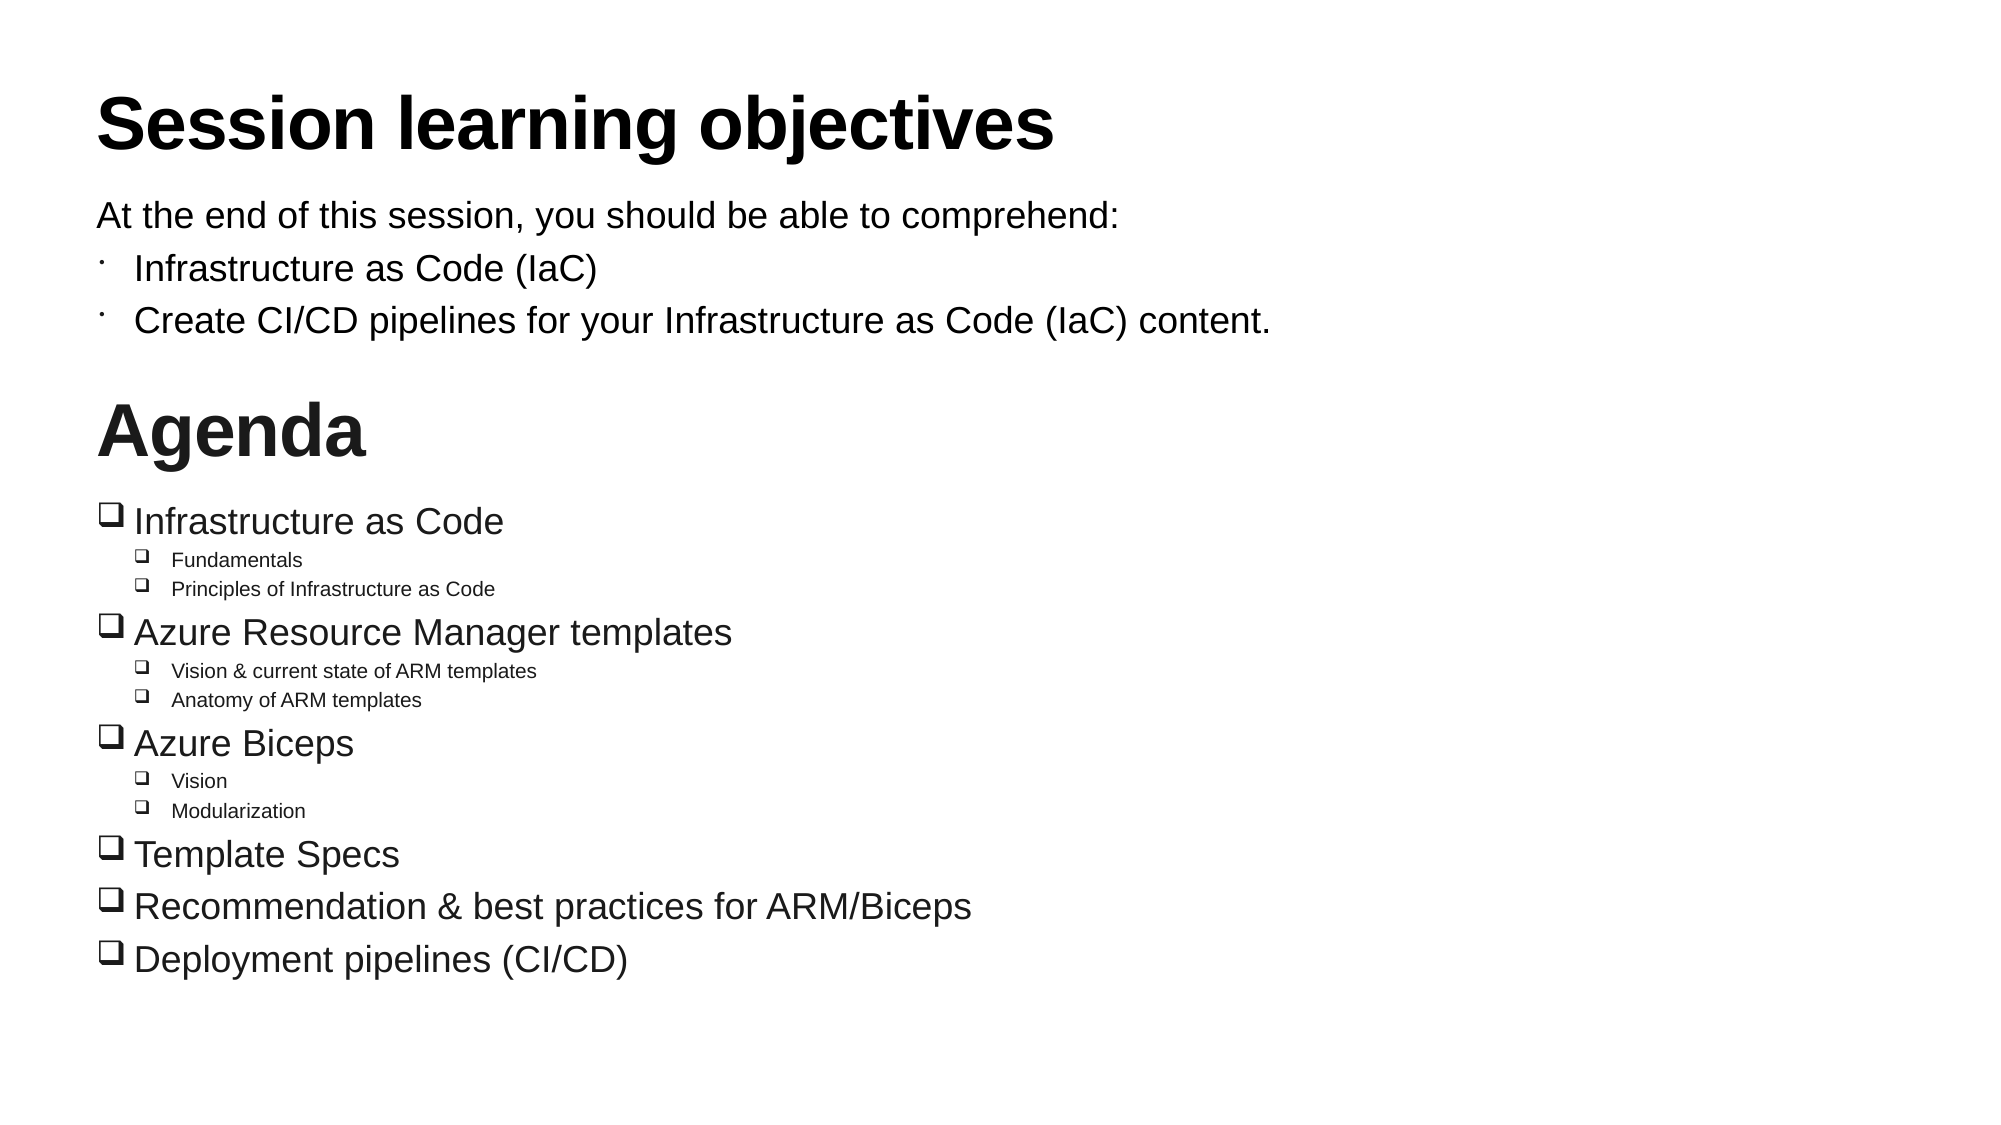

# Session learning objectives
At the end of this session, you should be able to comprehend:
Infrastructure as Code (IaC)
Create CI/CD pipelines for your Infrastructure as Code (IaC) content.

Agenda
Infrastructure as Code
Fundamentals
Principles of Infrastructure as Code
Azure Resource Manager templates
Vision & current state of ARM templates
Anatomy of ARM templates
Azure Biceps
Vision
Modularization
Template Specs
Recommendation & best practices for ARM/Biceps
Deployment pipelines (CI/CD)